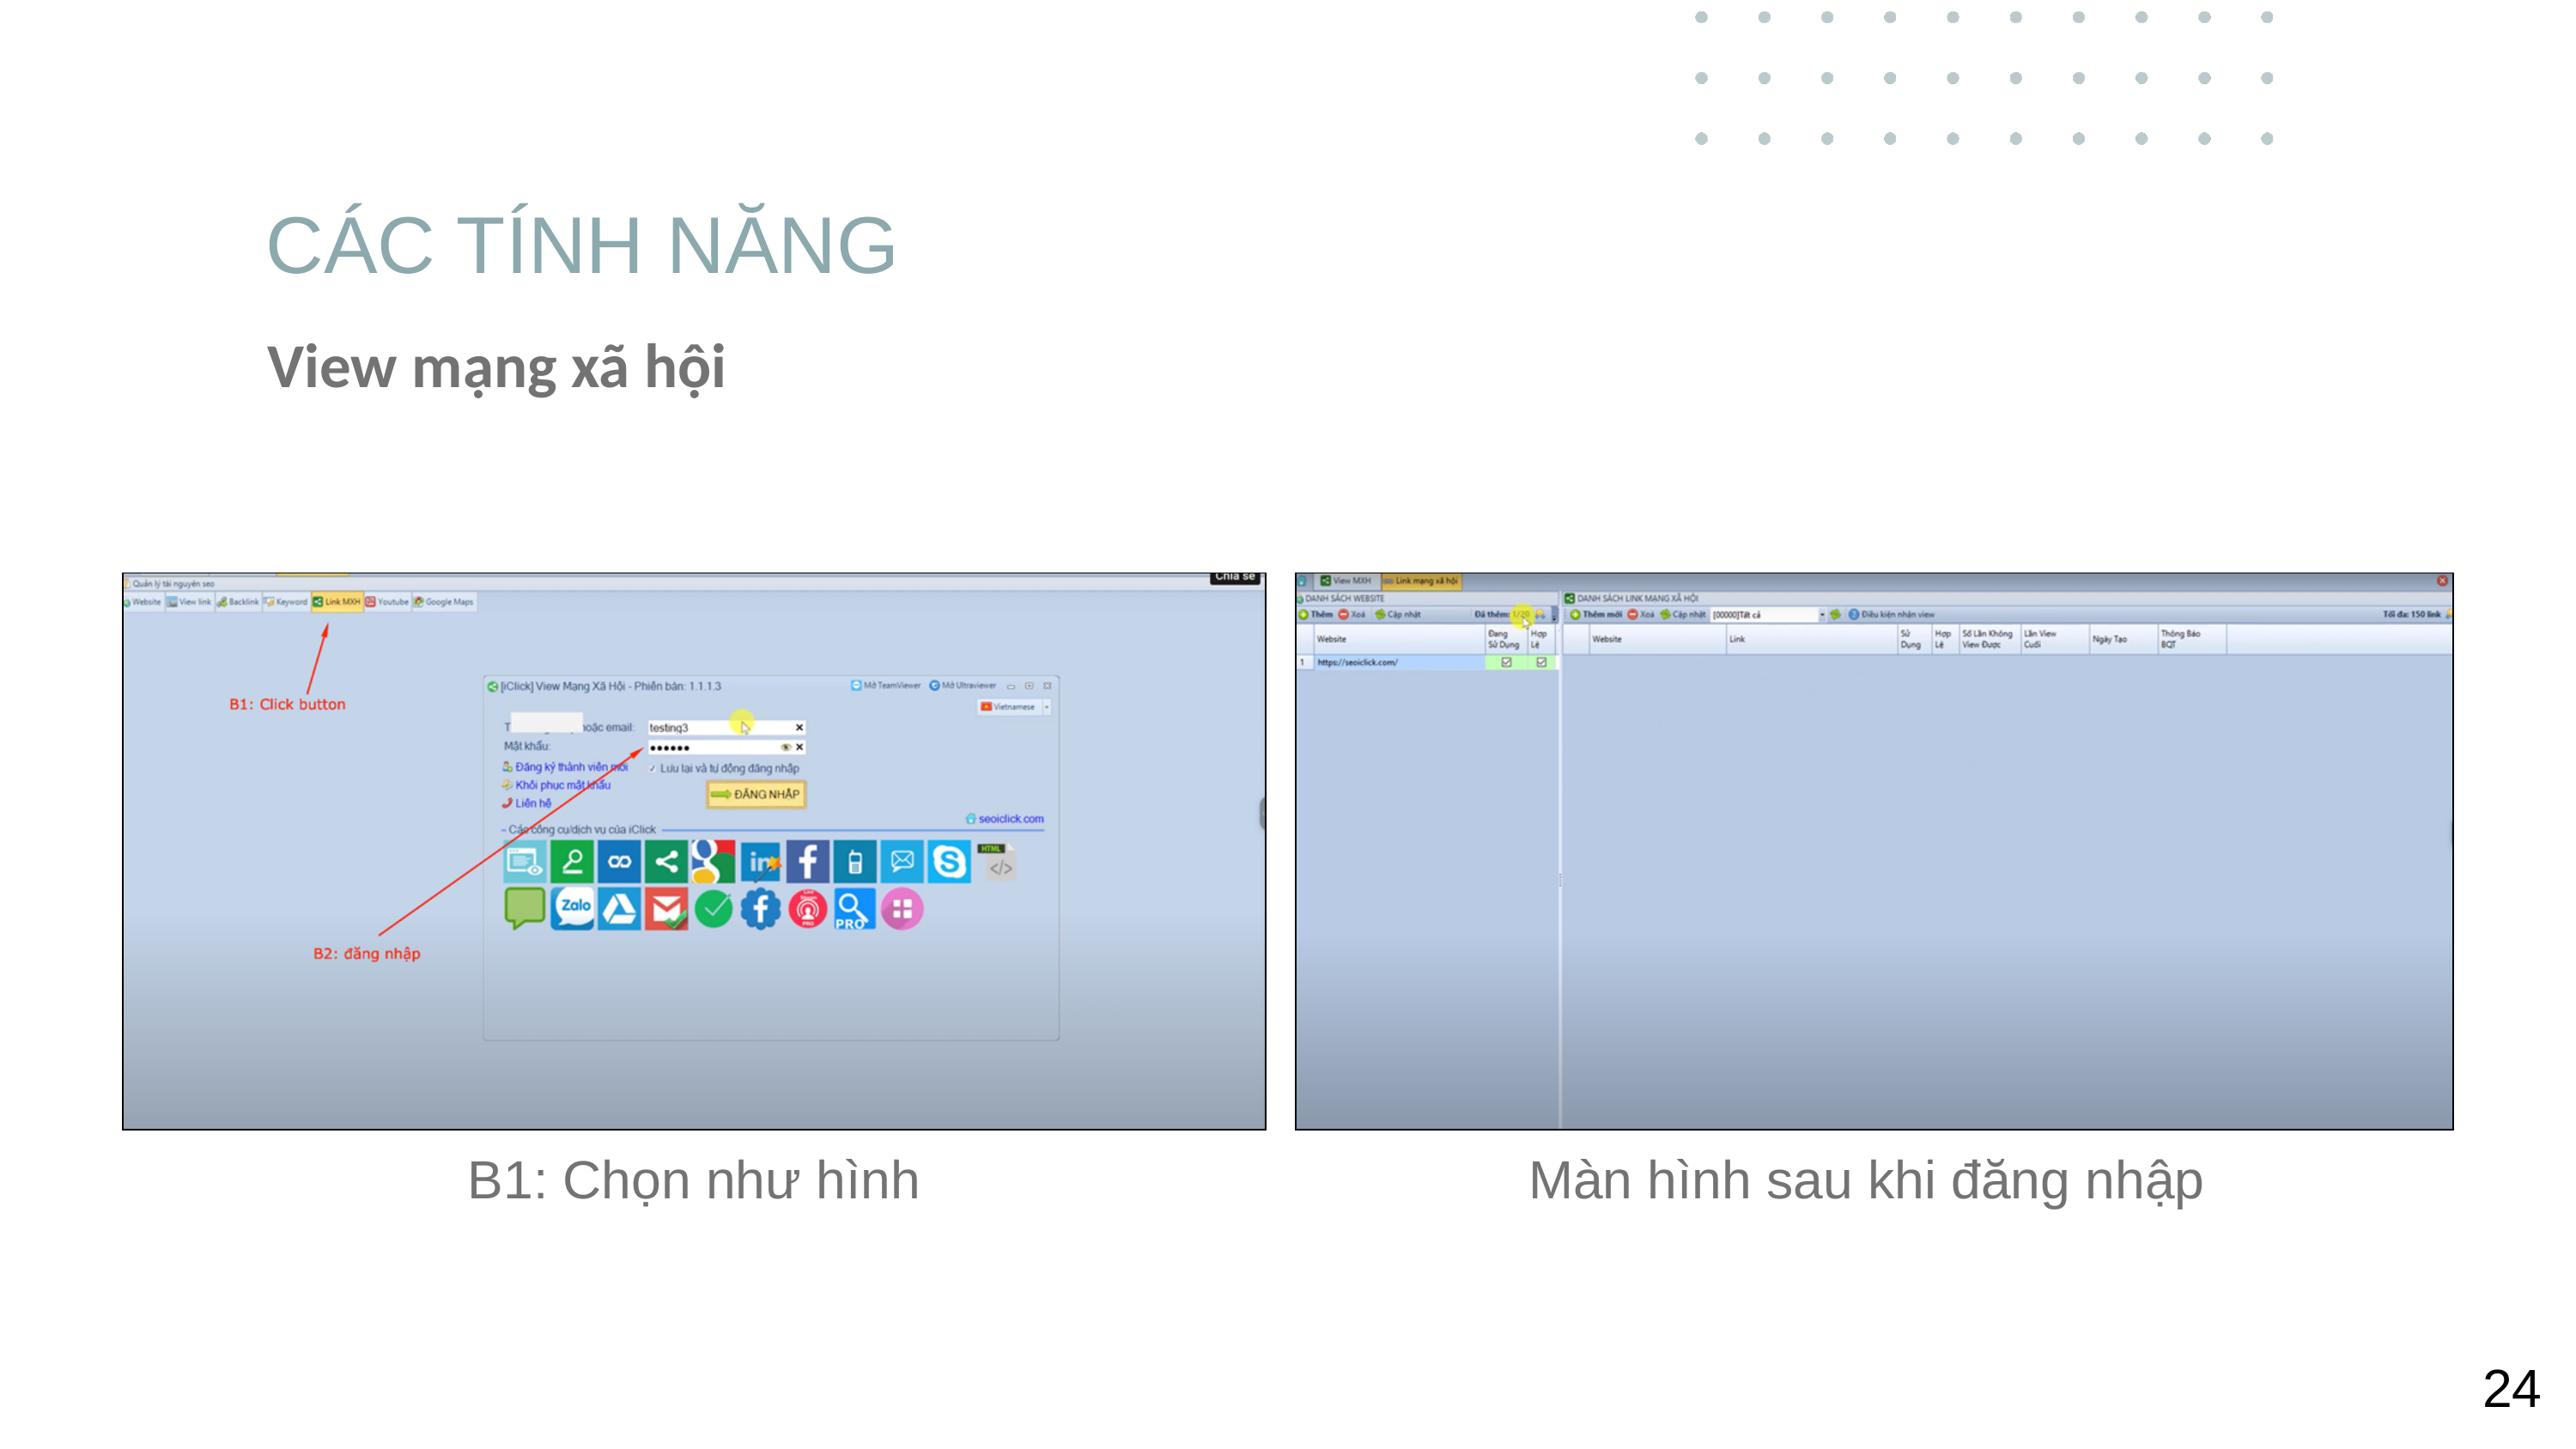

CÁC TÍNH NĂNG
View mạng xã hội

B1: Chọn như hình
Màn hình sau khi đăng nhập
24